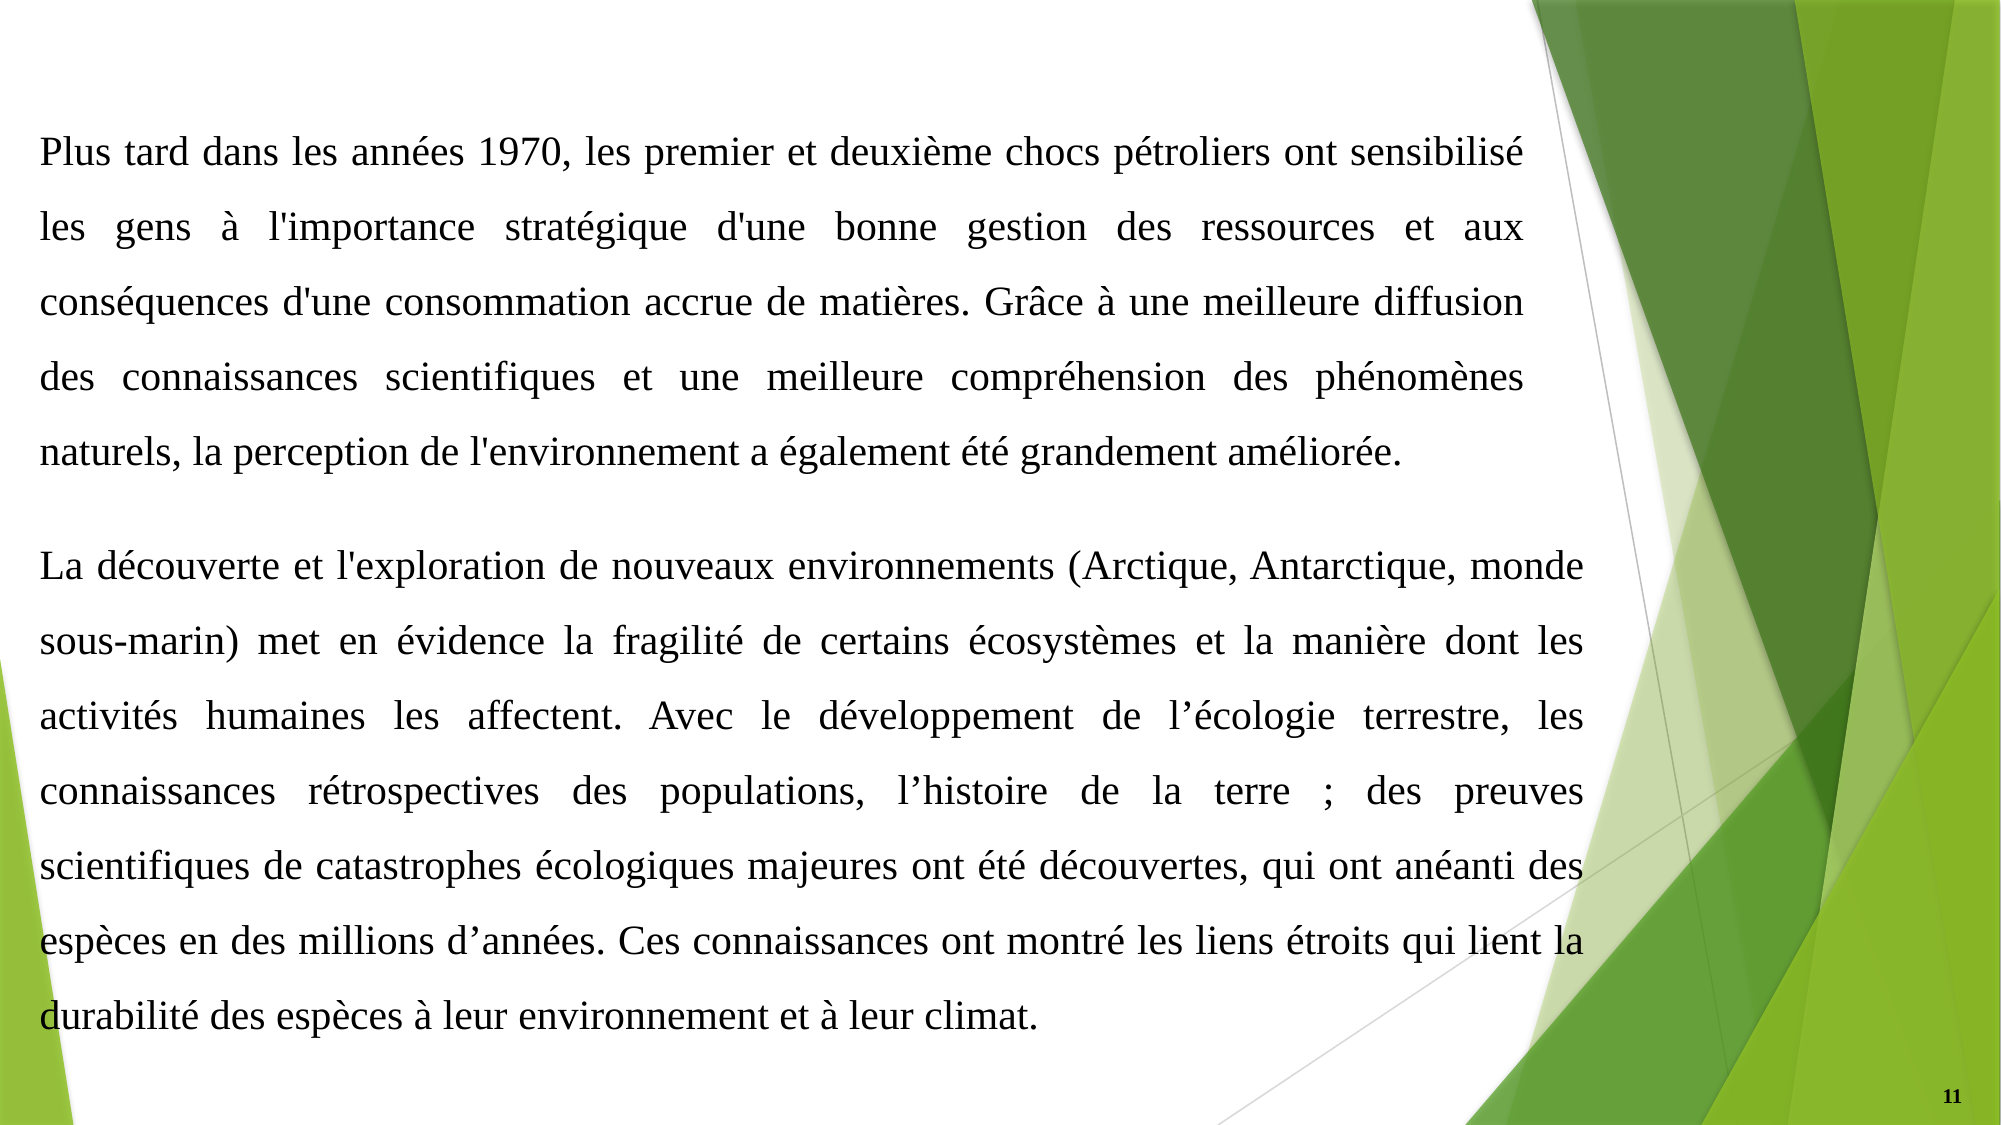

Plus tard dans les années 1970, les premier et deuxième chocs pétroliers ont sensibilisé les gens à l'importance stratégique d'une bonne gestion des ressources et aux conséquences d'une consommation accrue de matières. Grâce à une meilleure diffusion des connaissances scientifiques et une meilleure compréhension des phénomènes naturels, la perception de l'environnement a également été grandement améliorée.
La découverte et l'exploration de nouveaux environnements (Arctique, Antarctique, monde sous-marin) met en évidence la fragilité de certains écosystèmes et la manière dont les activités humaines les affectent. Avec le développement de l’écologie terrestre, les connaissances rétrospectives des populations, l’histoire de la terre ; des preuves scientifiques de catastrophes écologiques majeures ont été découvertes, qui ont anéanti des espèces en des millions d’années. Ces connaissances ont montré les liens étroits qui lient la durabilité des espèces à leur environnement et à leur climat.
11